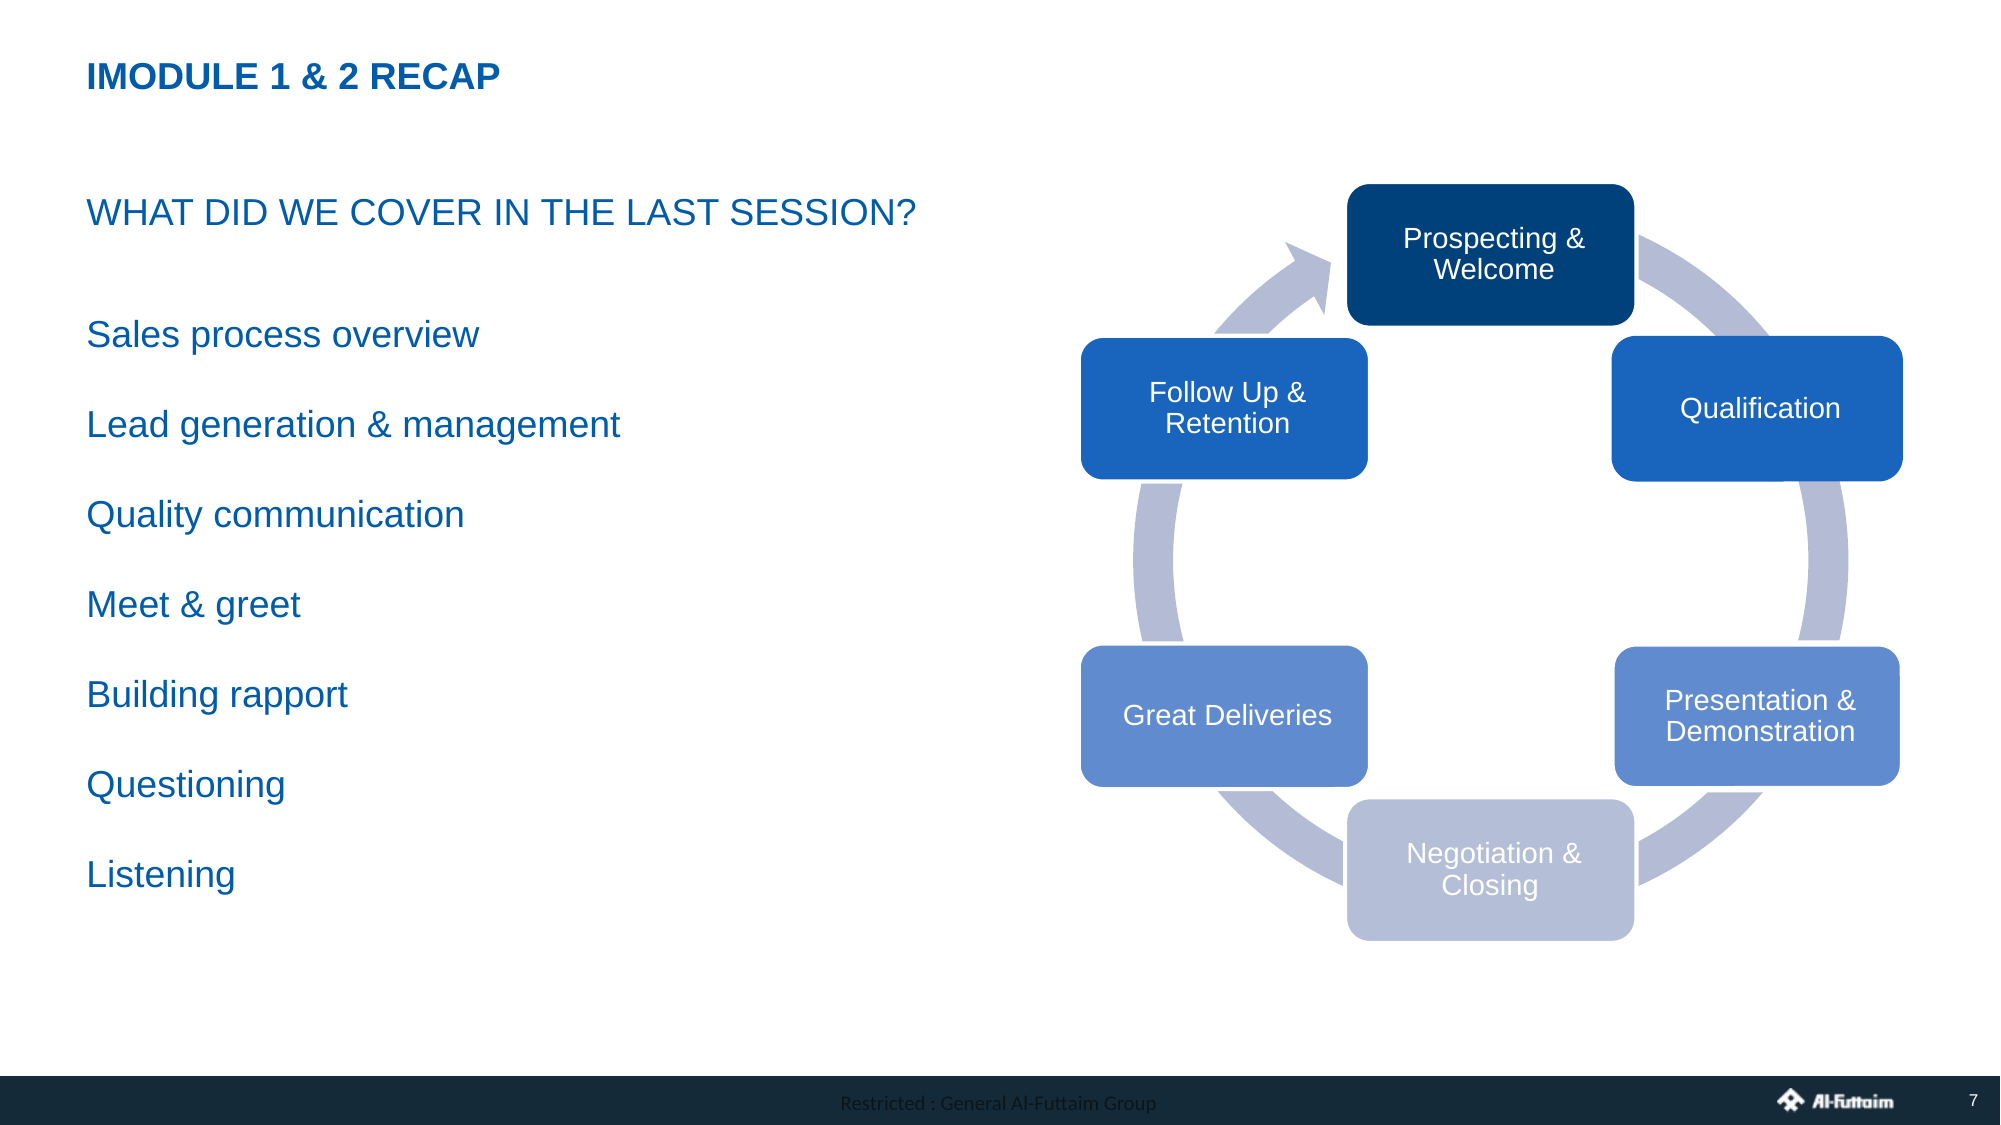

IMODULE 1 & 2 RECAP
Prospecting & Welcome
Qualification
Presentation & Demonstration
Negotiation & Closing
Great Deliveries
Follow Up & Retention
WHAT DID WE COVER IN THE LAST SESSION?
Sales process overview

Lead generation & management

Quality communication

Meet & greet

Building rapport

Questioning

Listening